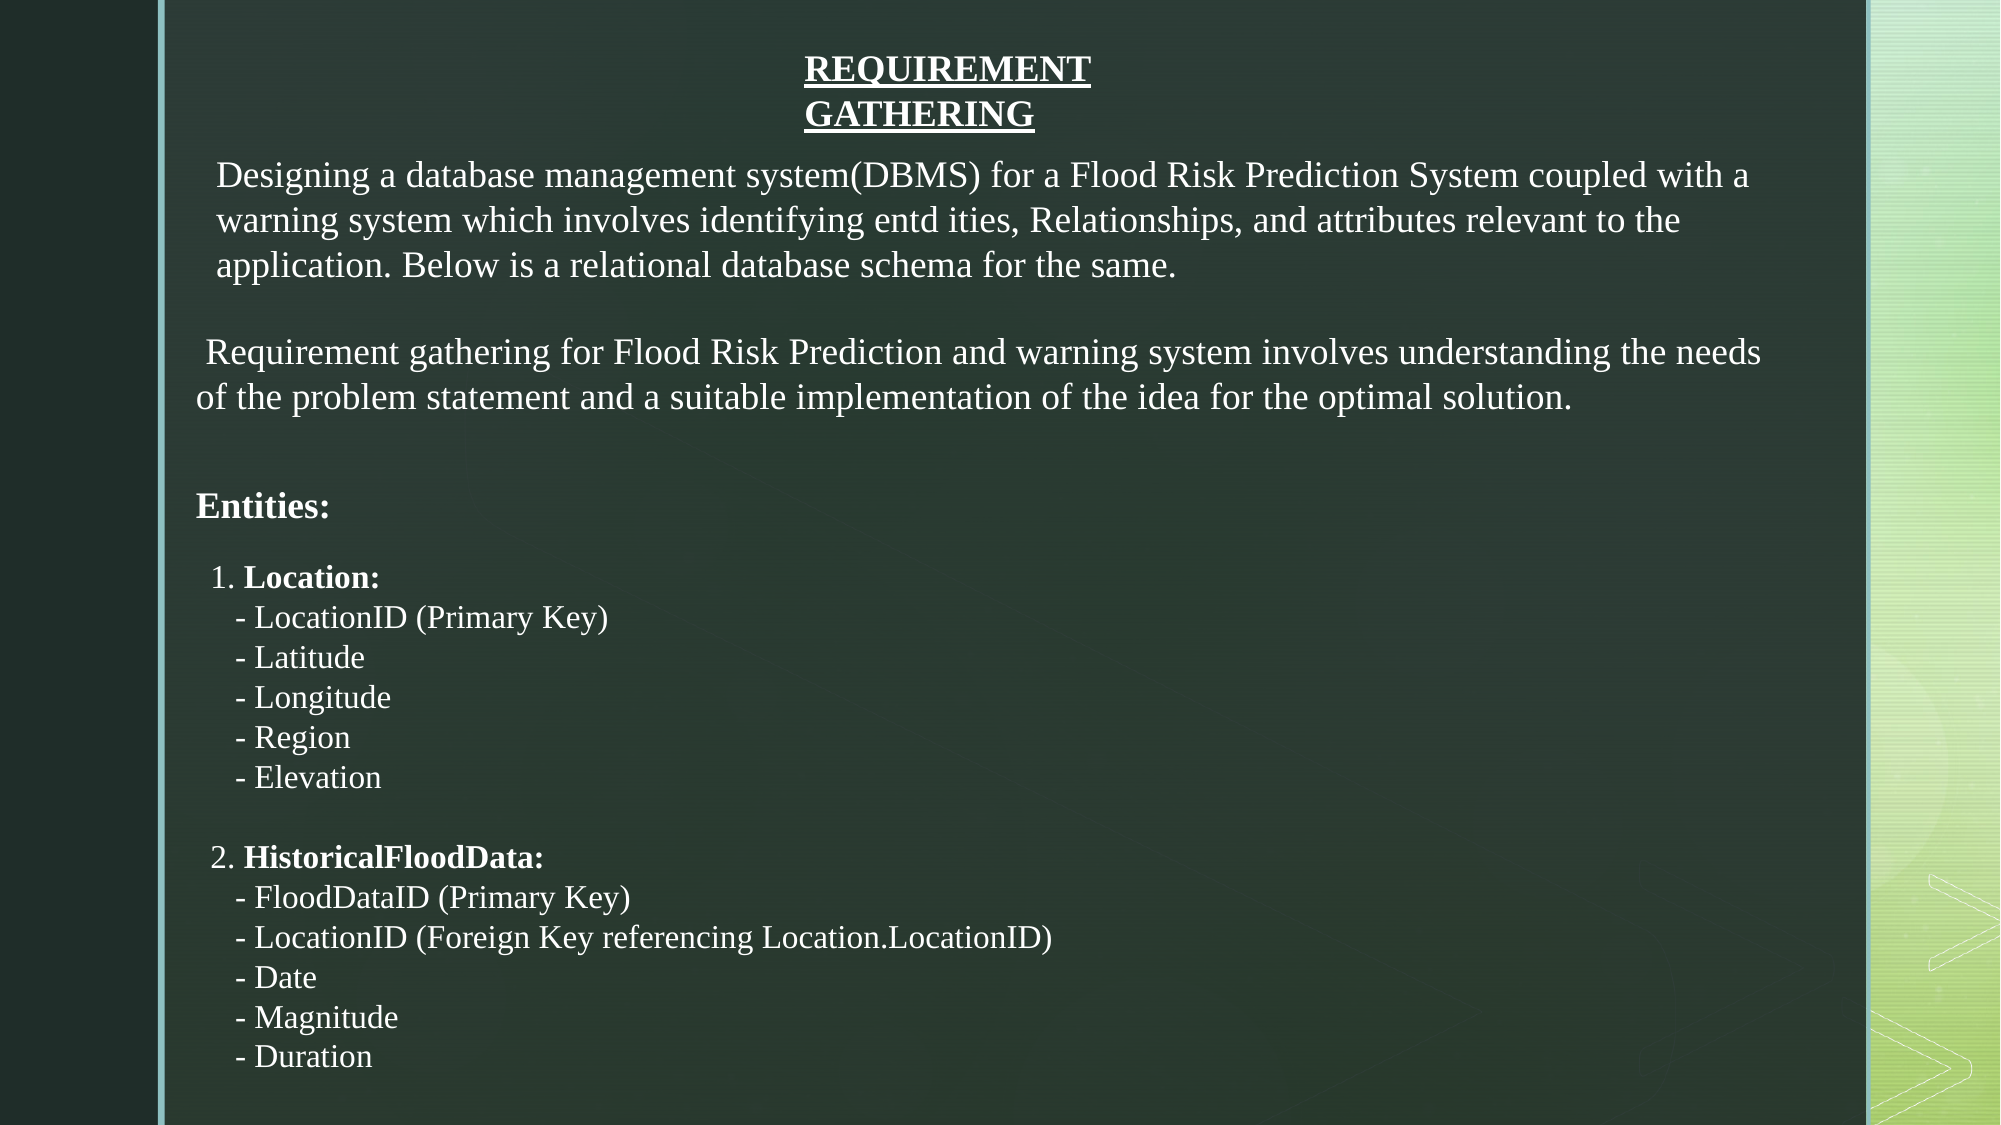

REQUIREMENT GATHERING
Designing a database management system(DBMS) for a Flood Risk Prediction System coupled with a warning system which involves identifying entd ities, Relationships, and attributes relevant to the application. Below is a relational database schema for the same.

 Requirement gathering for Flood Risk Prediction and warning system involves understanding the needs of the problem statement and a suitable implementation of the idea for the optimal solution.

Entities:

1. Location:
   - LocationID (Primary Key)
   - Latitude
   - Longitude
   - Region
   - Elevation

2. HistoricalFloodData:
   - FloodDataID (Primary Key)
   - LocationID (Foreign Key referencing Location.LocationID)
   - Date
   - Magnitude
   - Duration